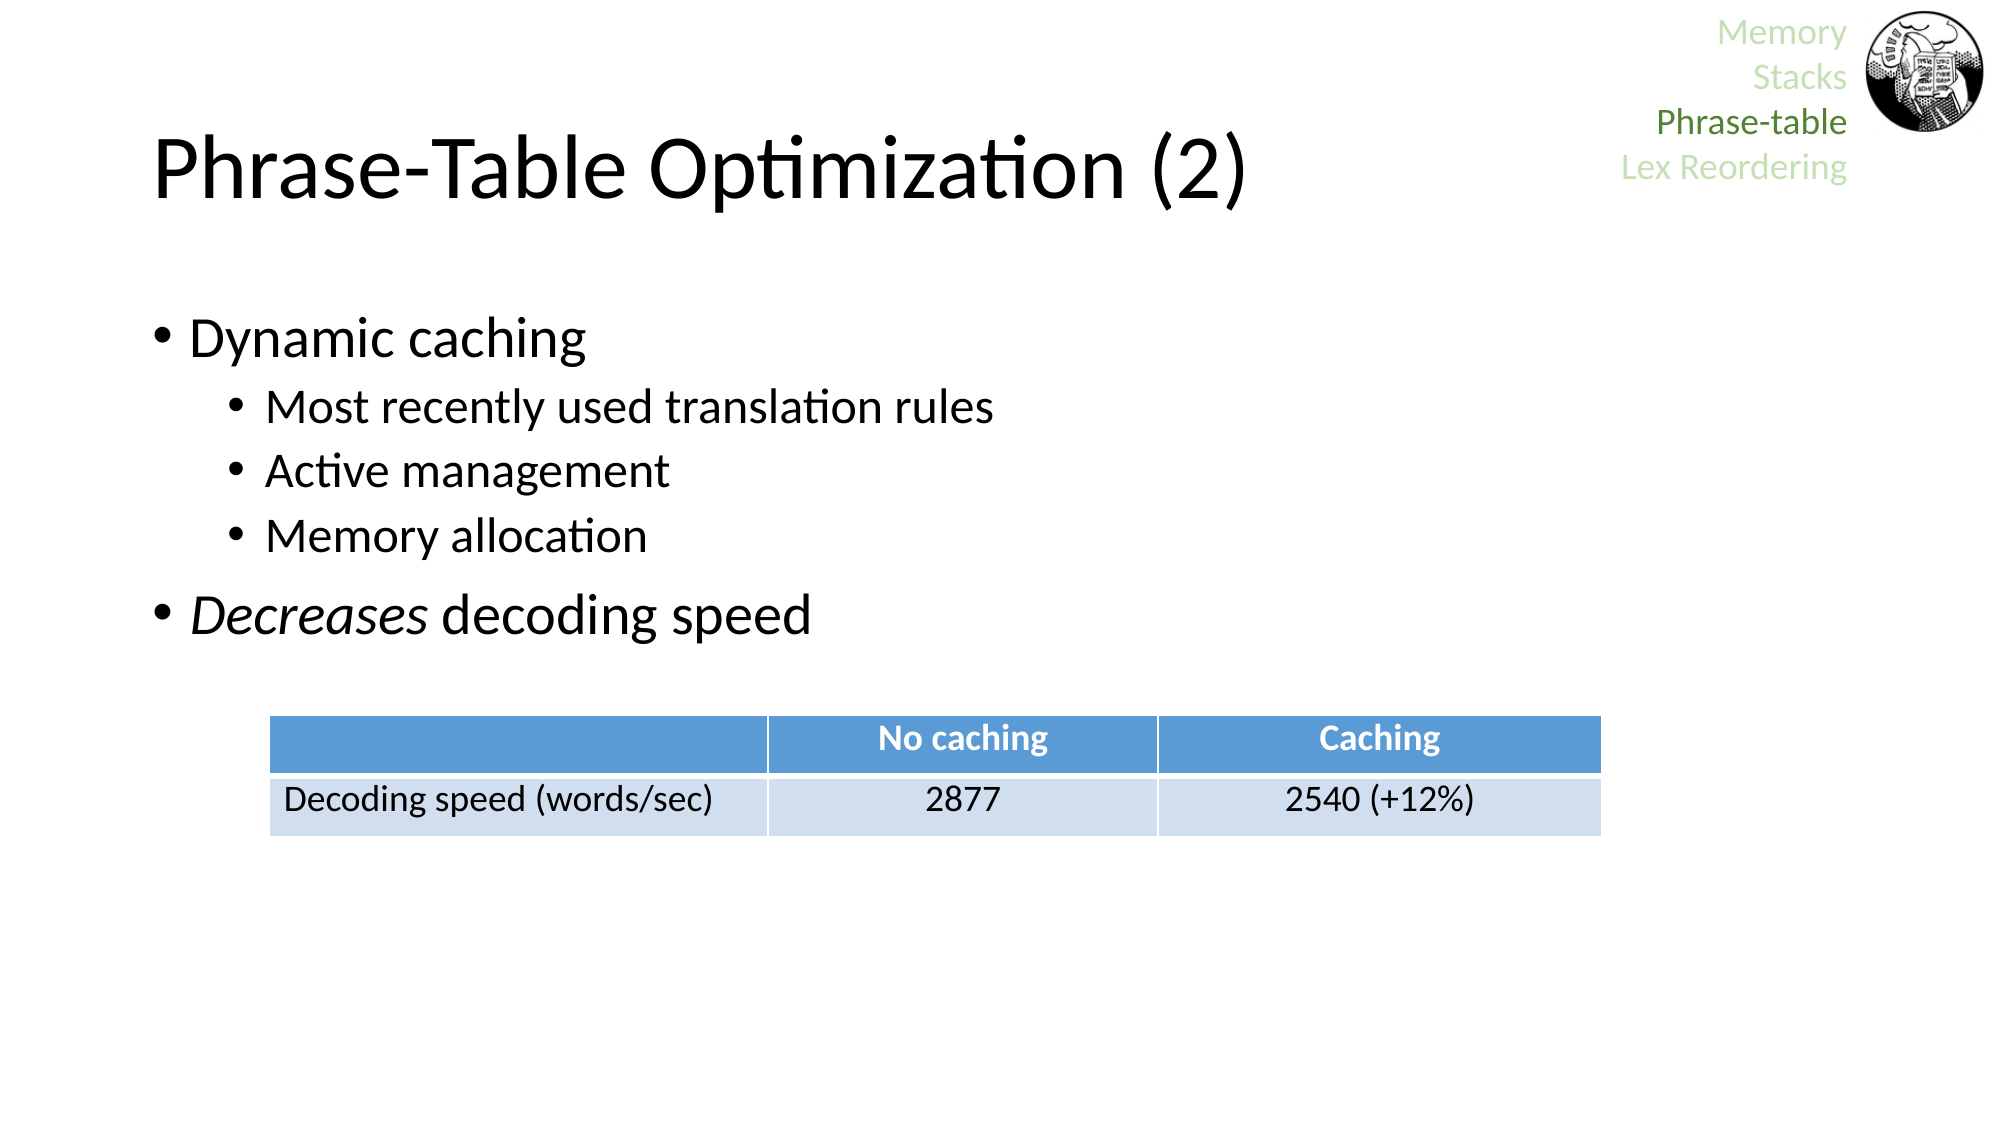

Memory
Stacks
Phrase-table
Lex Reordering
# Phrase-Table Optimization (2)
Dynamic caching
Most recently used translation rules
Active management
Memory allocation
Decreases decoding speed

|  | No caching | Caching |
| --- | --- | --- |
| Decoding speed (words/sec) | 2877 | 2540 (+12%) |